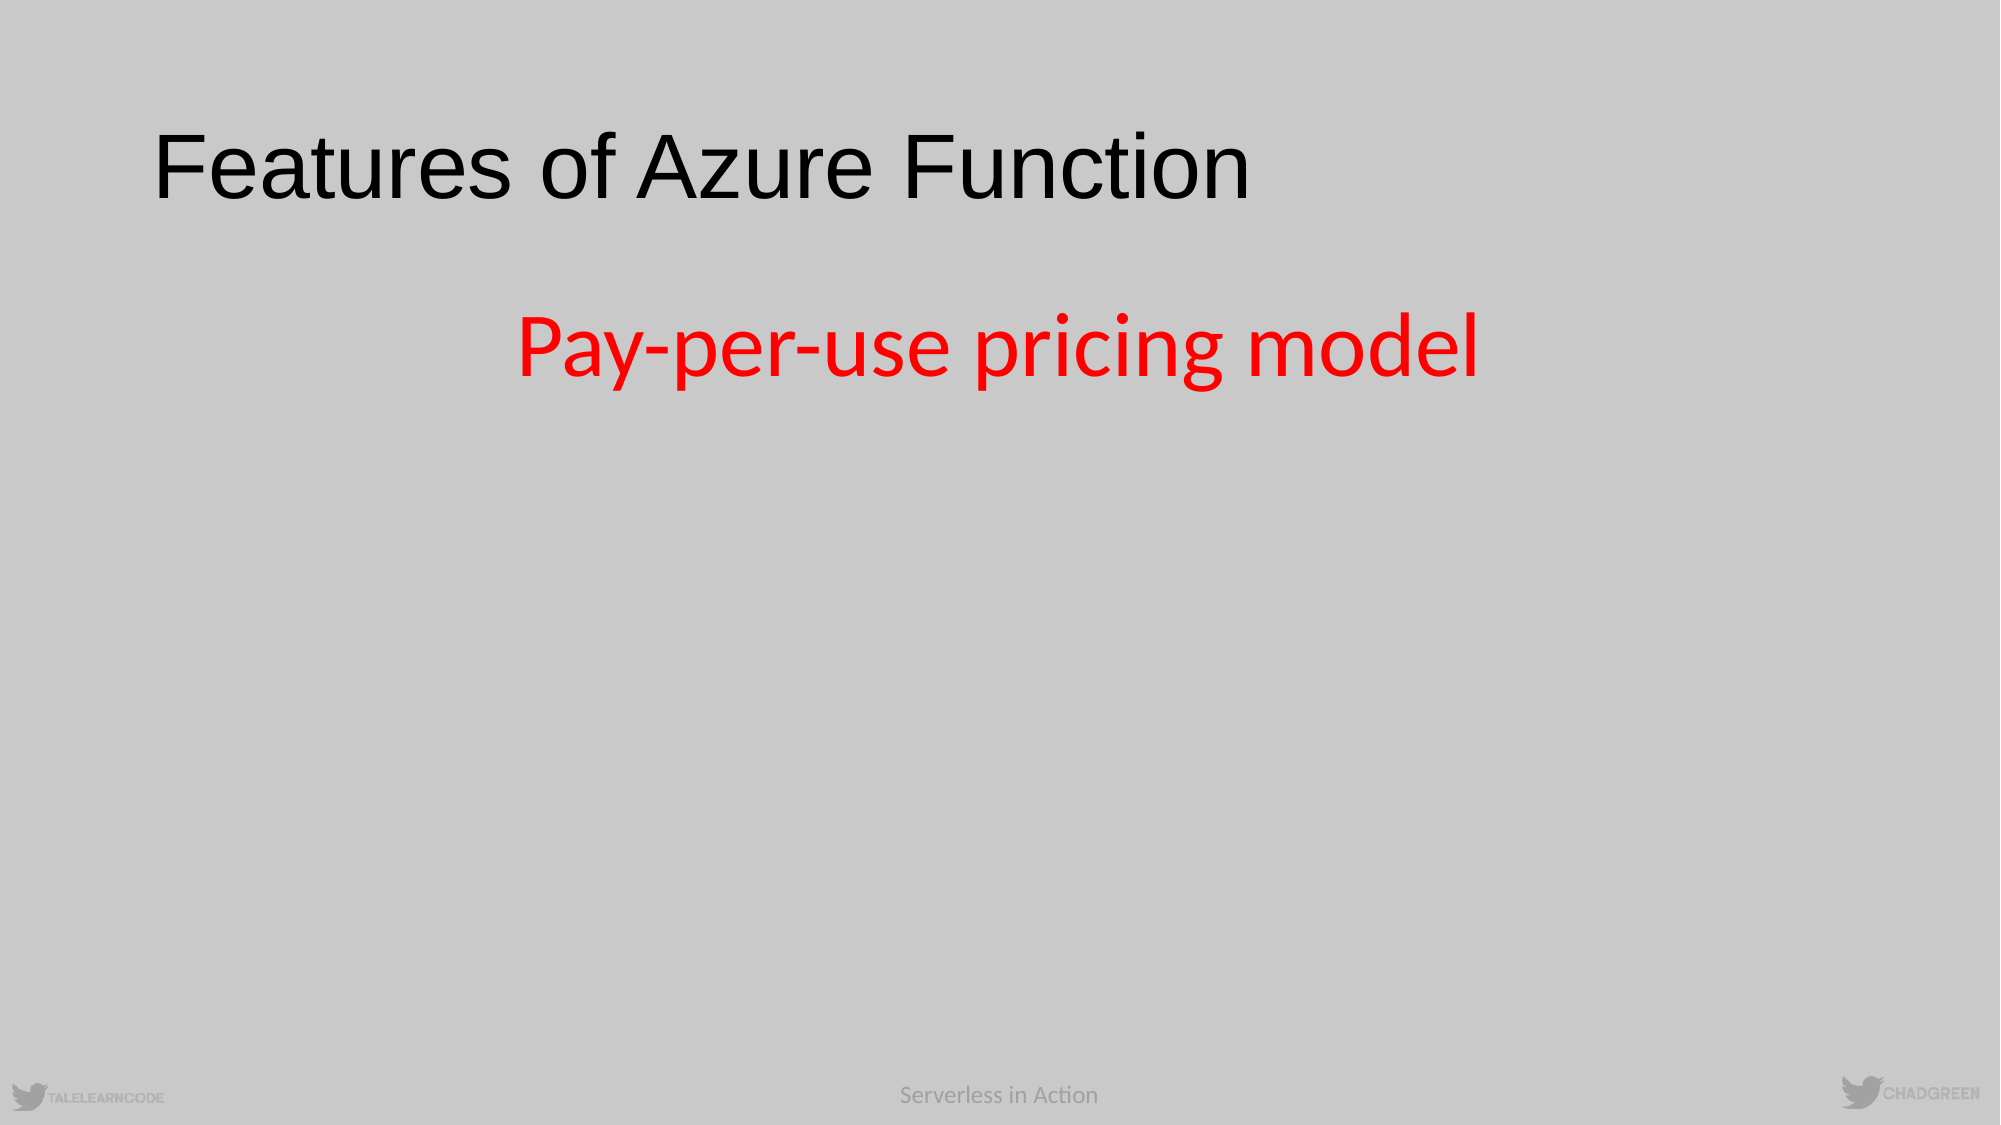

# Features of Azure Function
Pay-per-use pricing model